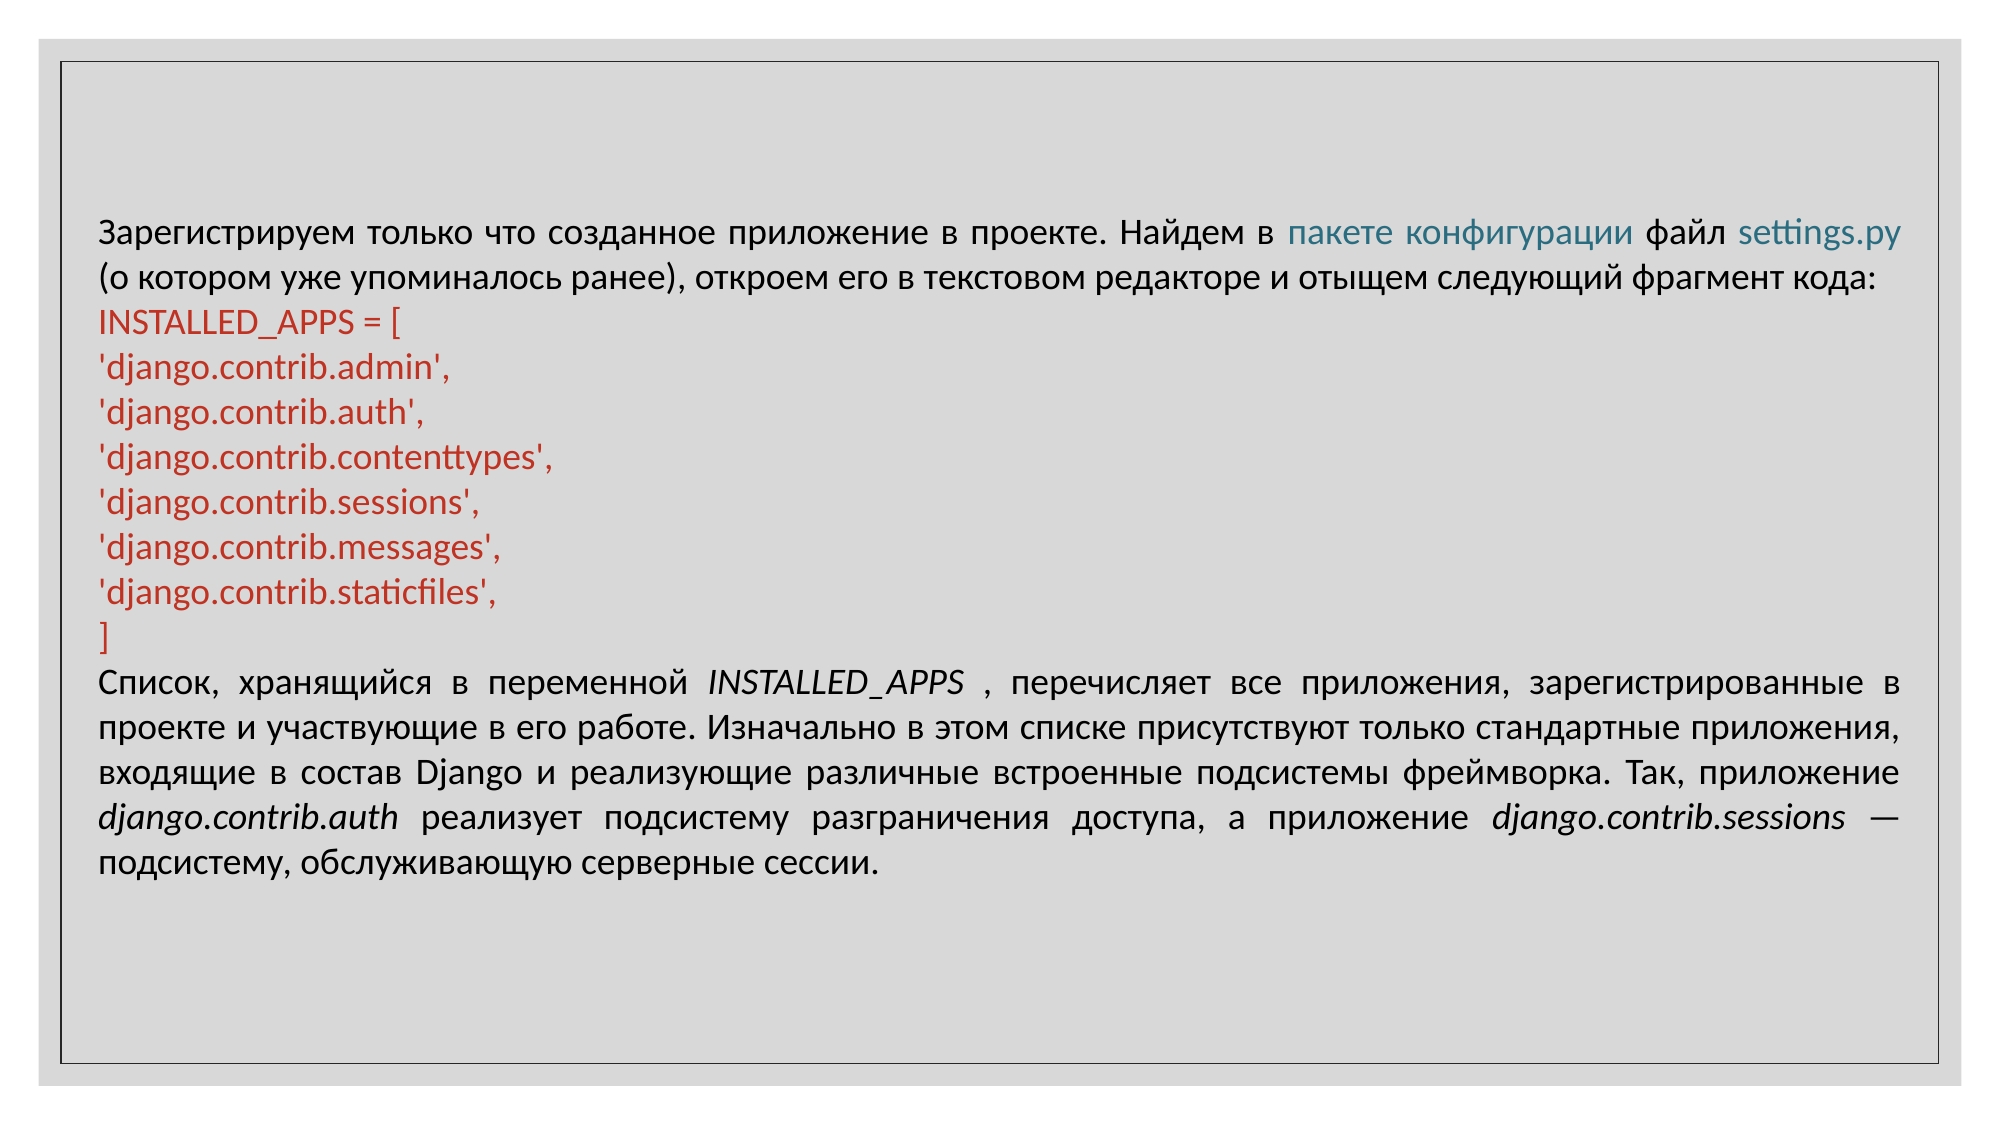

Зарегистрируем только что созданное приложение в проекте. Найдем в пакете конфигурации файл settings.py (о котором уже упоминалось ранее), откроем его в текстовом редакторе и отыщем следующий фрагмент кода:
INSTALLED_APPS = [
'django.contrib.admin',
'django.contrib.auth',
'django.contrib.contenttypes',
'django.contrib.sessions',
'django.contrib.messages',
'django.contrib.staticfiles',
]
Список, хранящийся в переменной INSTALLED_APPS , перечисляет все приложения, зарегистрированные в проекте и участвующие в его работе. Изначально в этом списке присутствуют только стандартные приложения, входящие в состав Django и реализующие различные встроенные подсистемы фреймворка. Так, приложение django.contrib.auth реализует подсистему разграничения доступа, а приложение django.contrib.sessions — подсистему, обслуживающую серверные сессии.